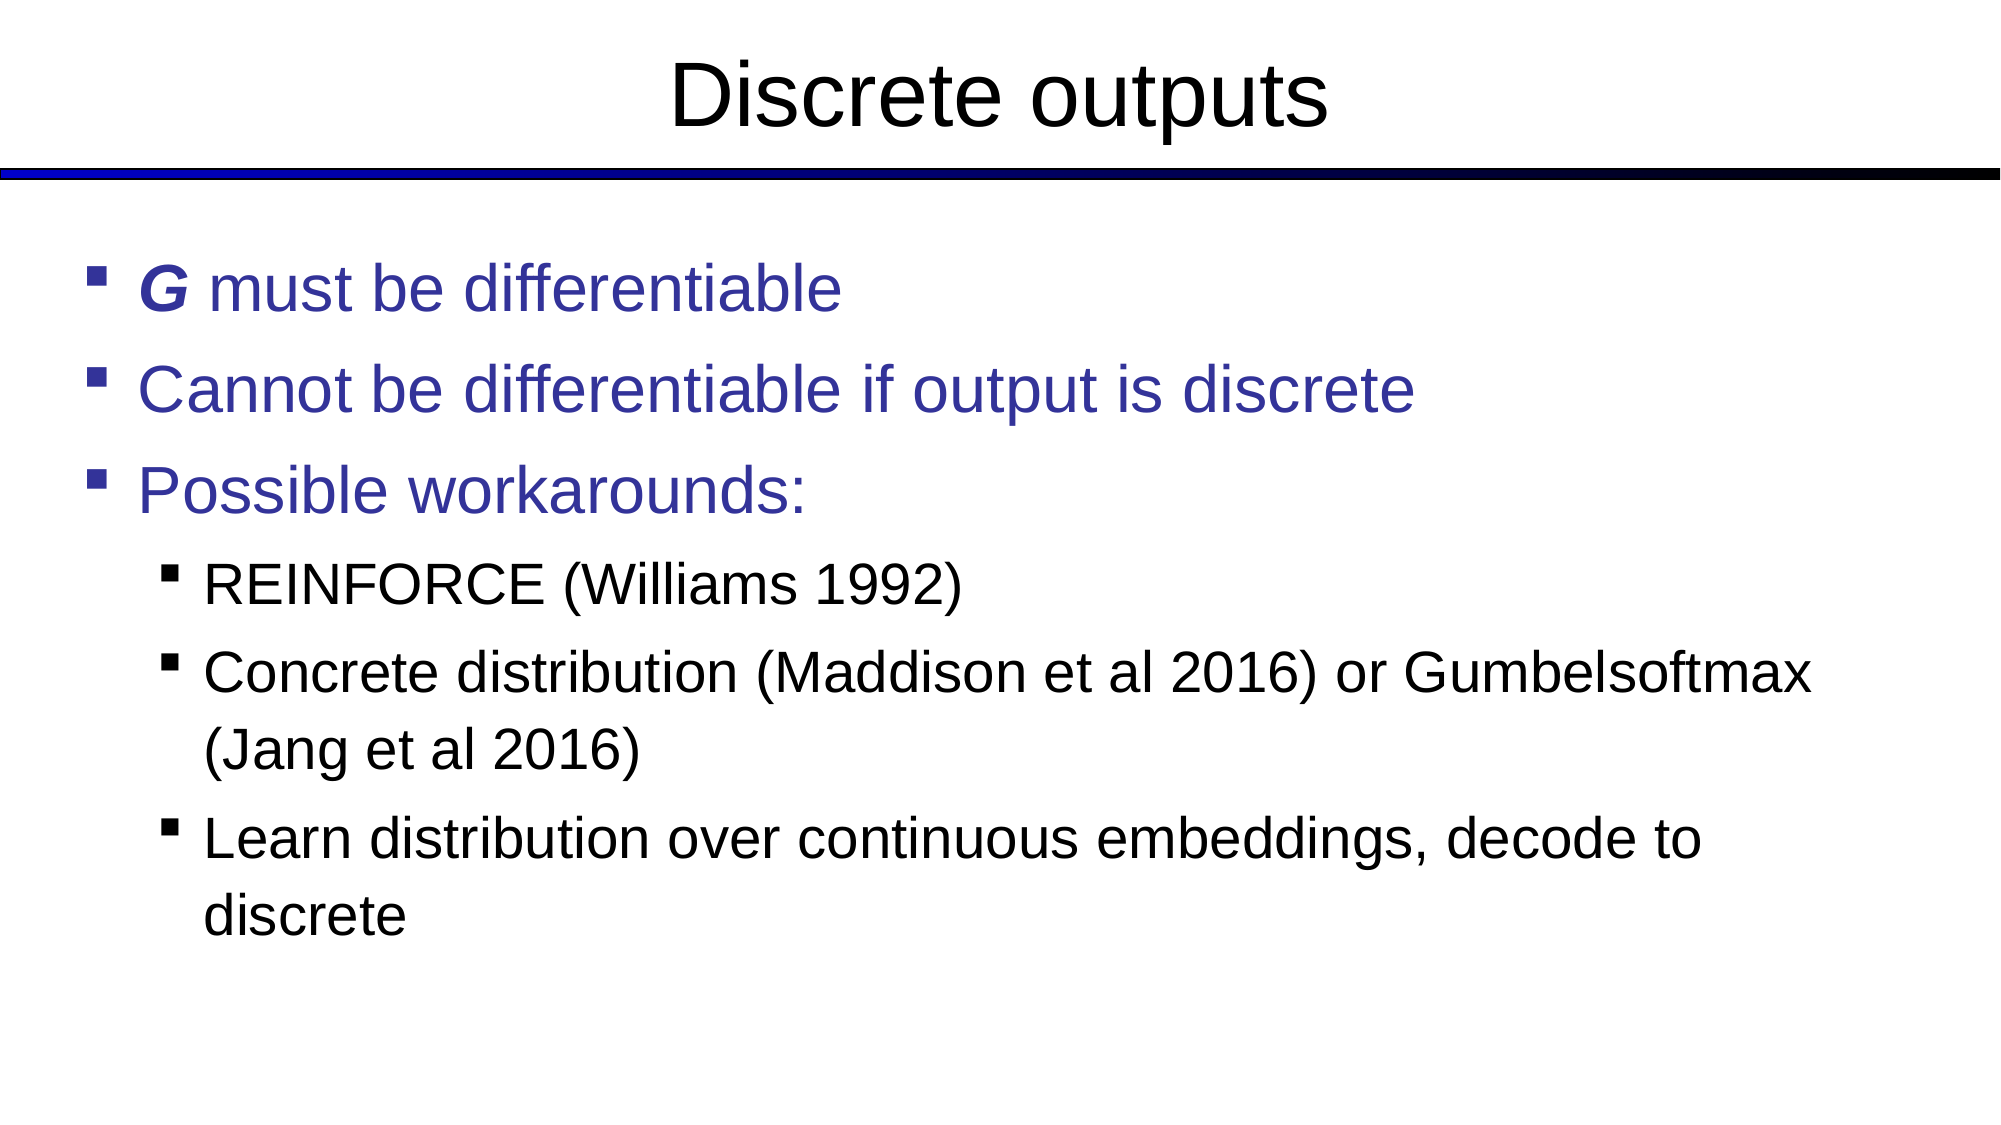

# Discrete outputs
G must be differentiable
Cannot be differentiable if output is discrete
Possible workarounds:
REINFORCE (Williams 1992)
Concrete distribution (Maddison et al 2016) or Gumbelsoftmax (Jang et al 2016)
Learn distribution over continuous embeddings, decode to discrete